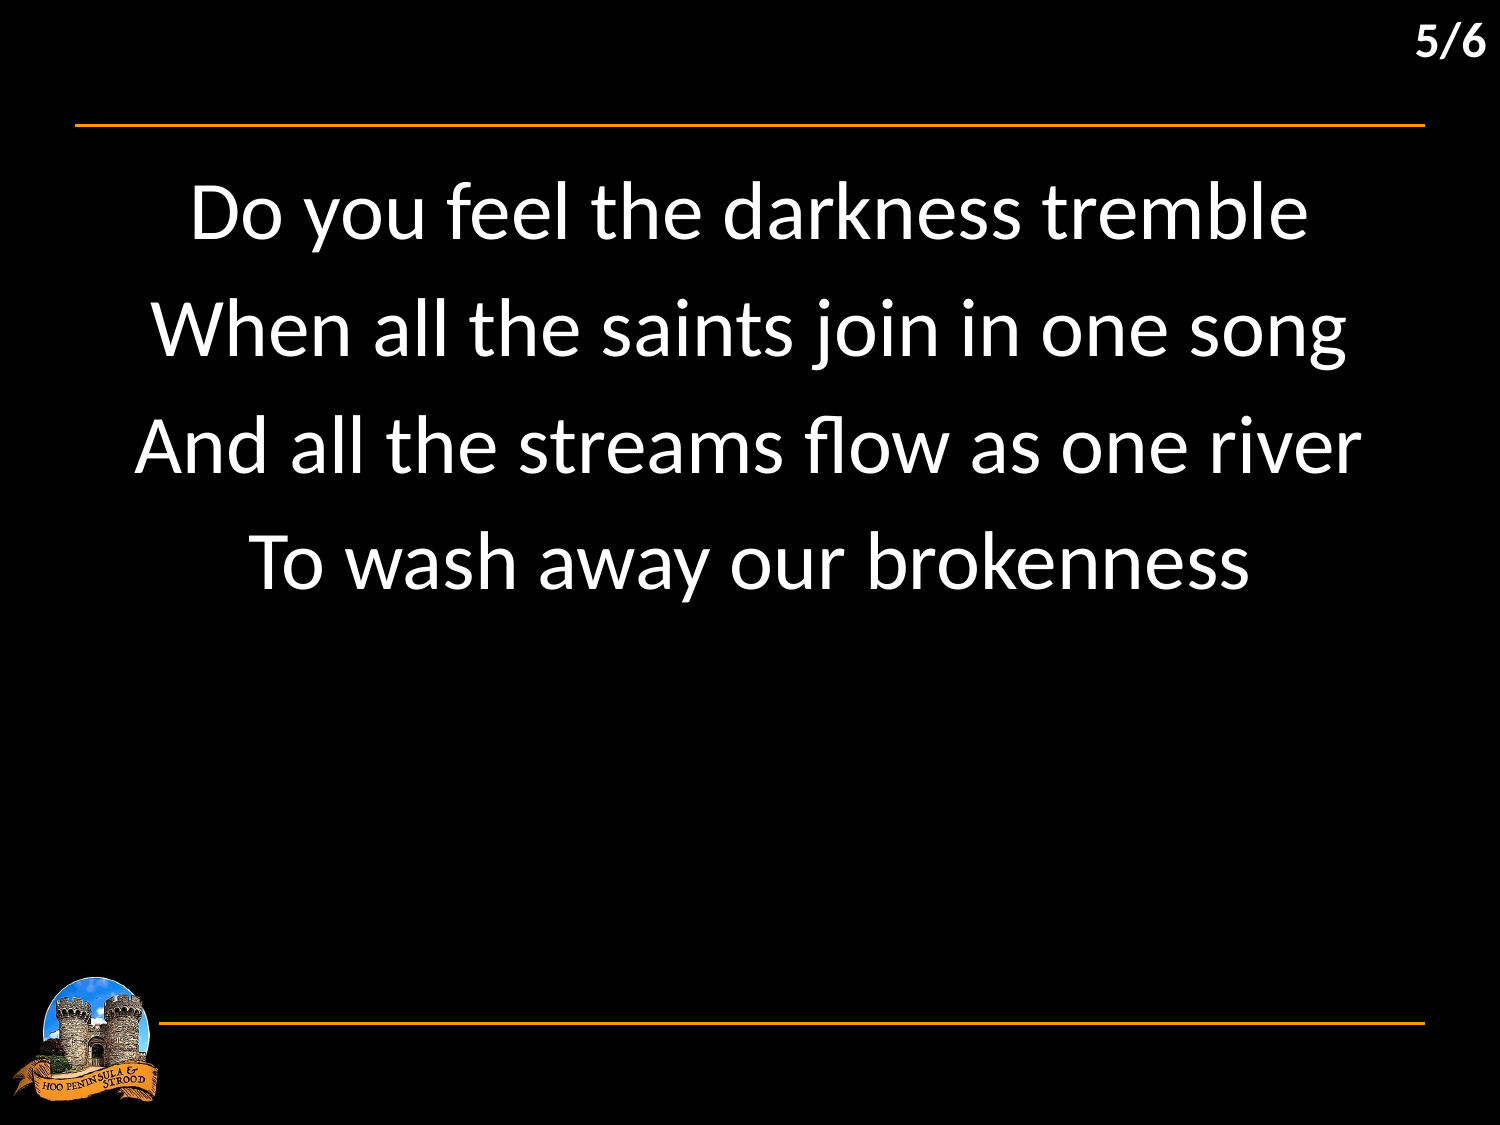

5/6
Do you feel the darkness tremble
When all the saints join in one song
And all the streams flow as one river
To wash away our brokenness